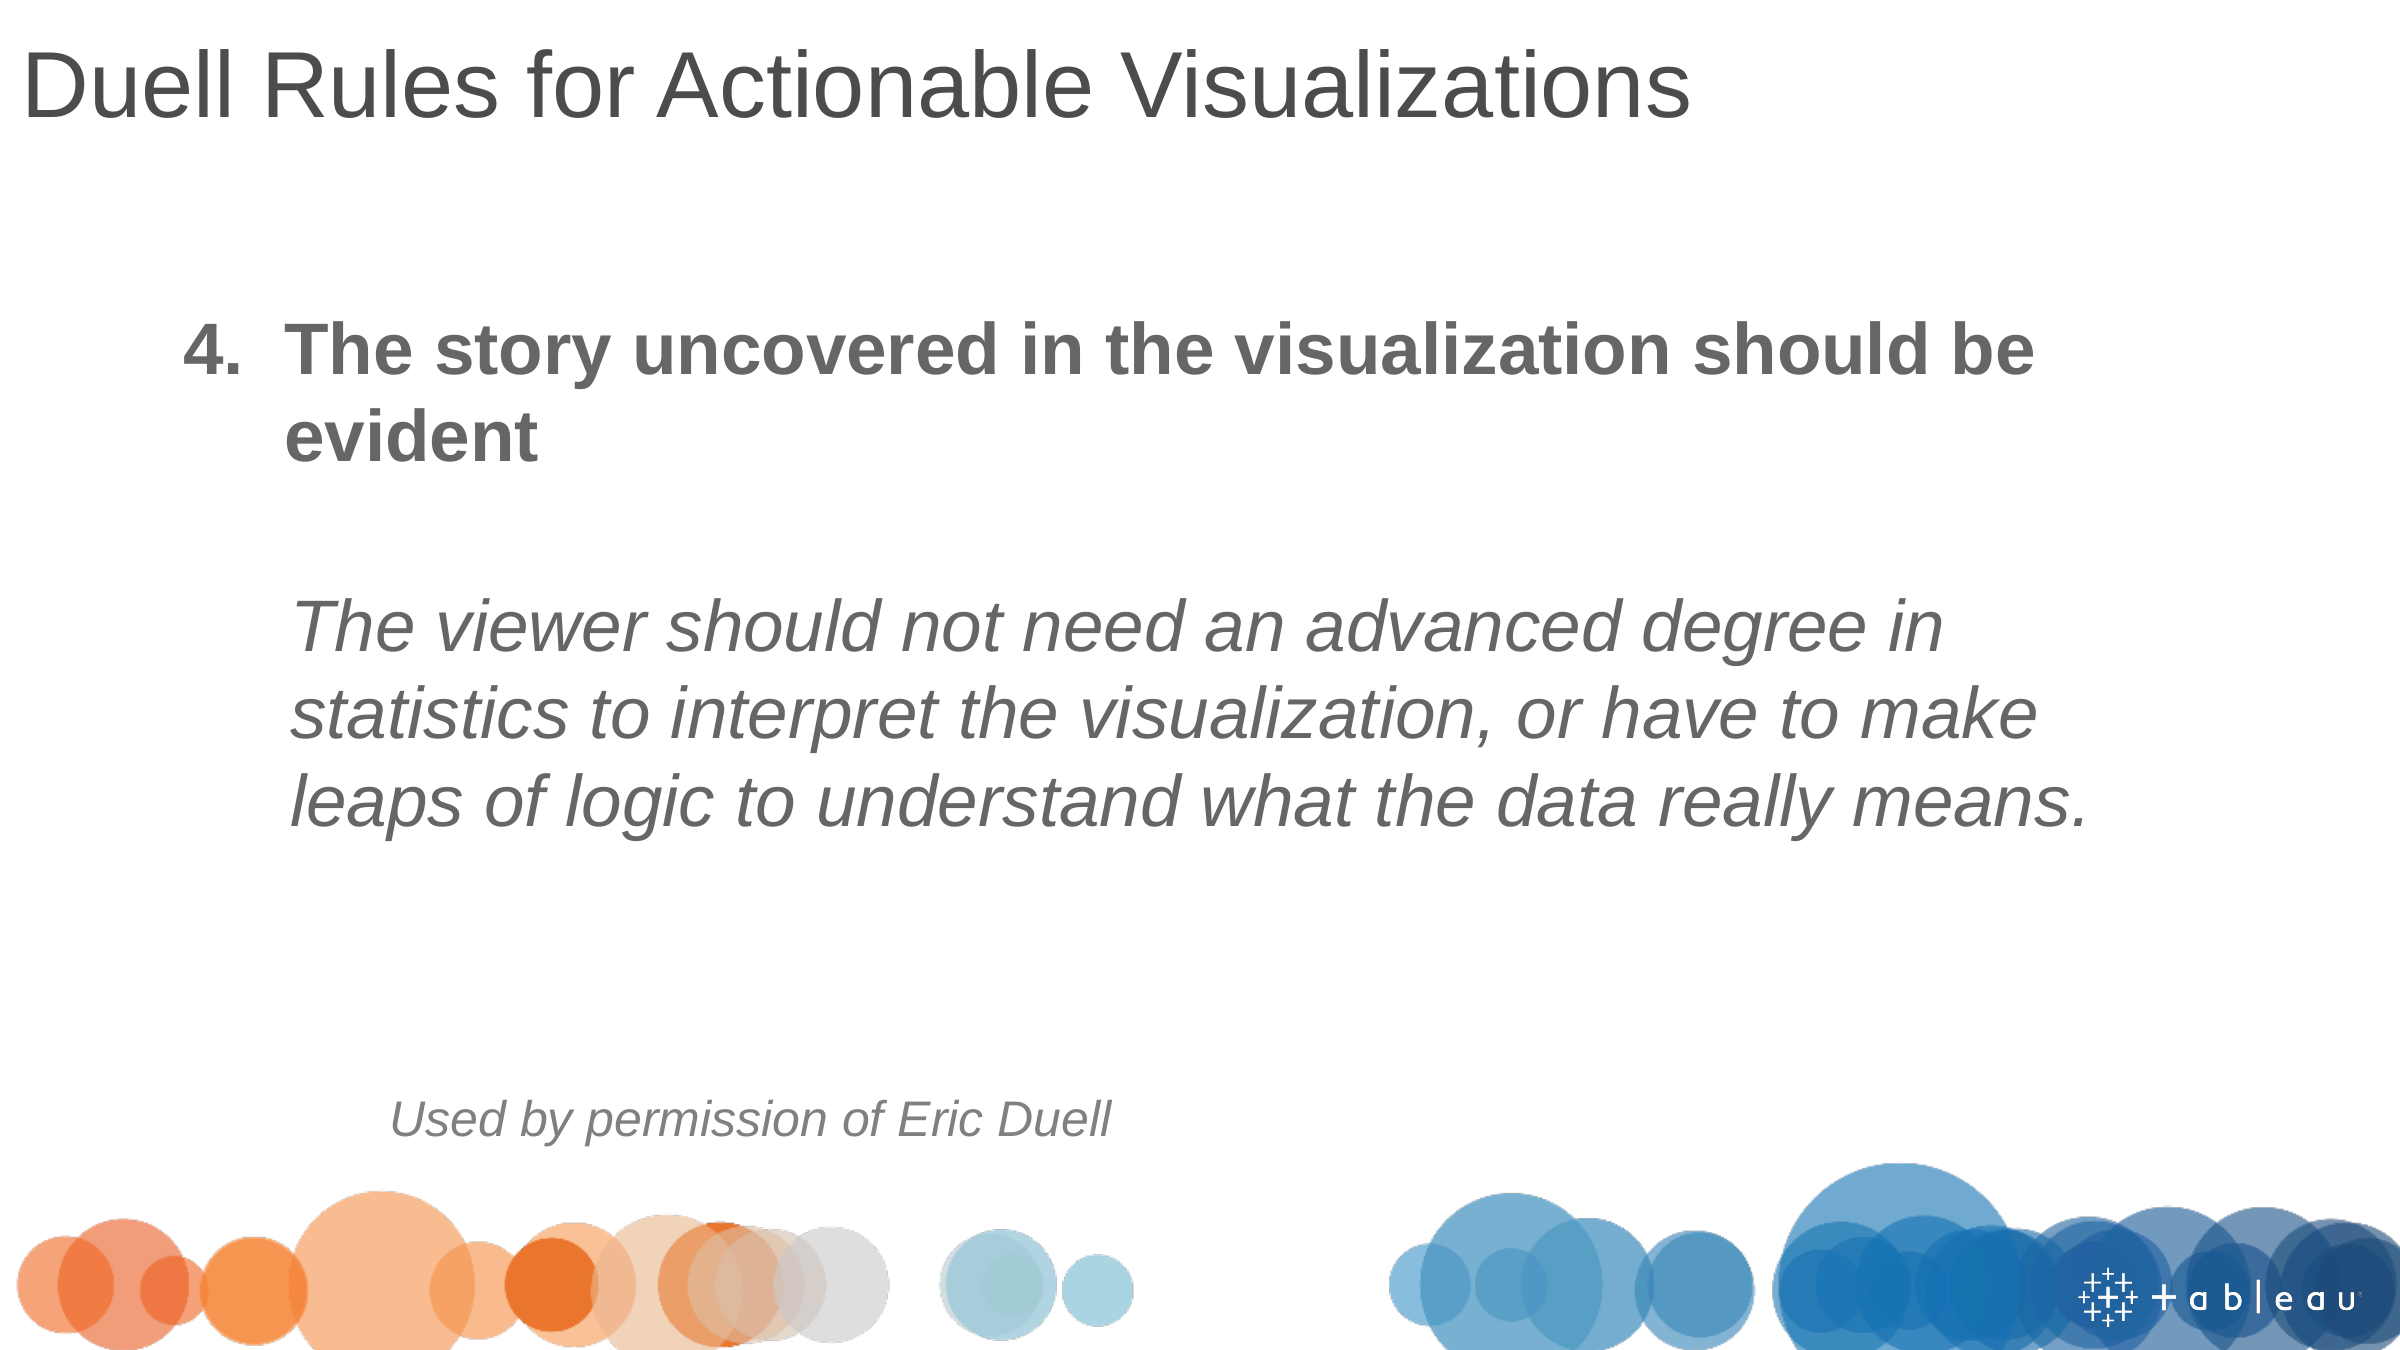

Duell Rules for Actionable Visualizations
The story uncovered in the visualization should be evident
The viewer should not need an advanced degree in statistics to interpret the visualization, or have to make leaps of logic to understand what the data really means.
Used by permission of Eric Duell